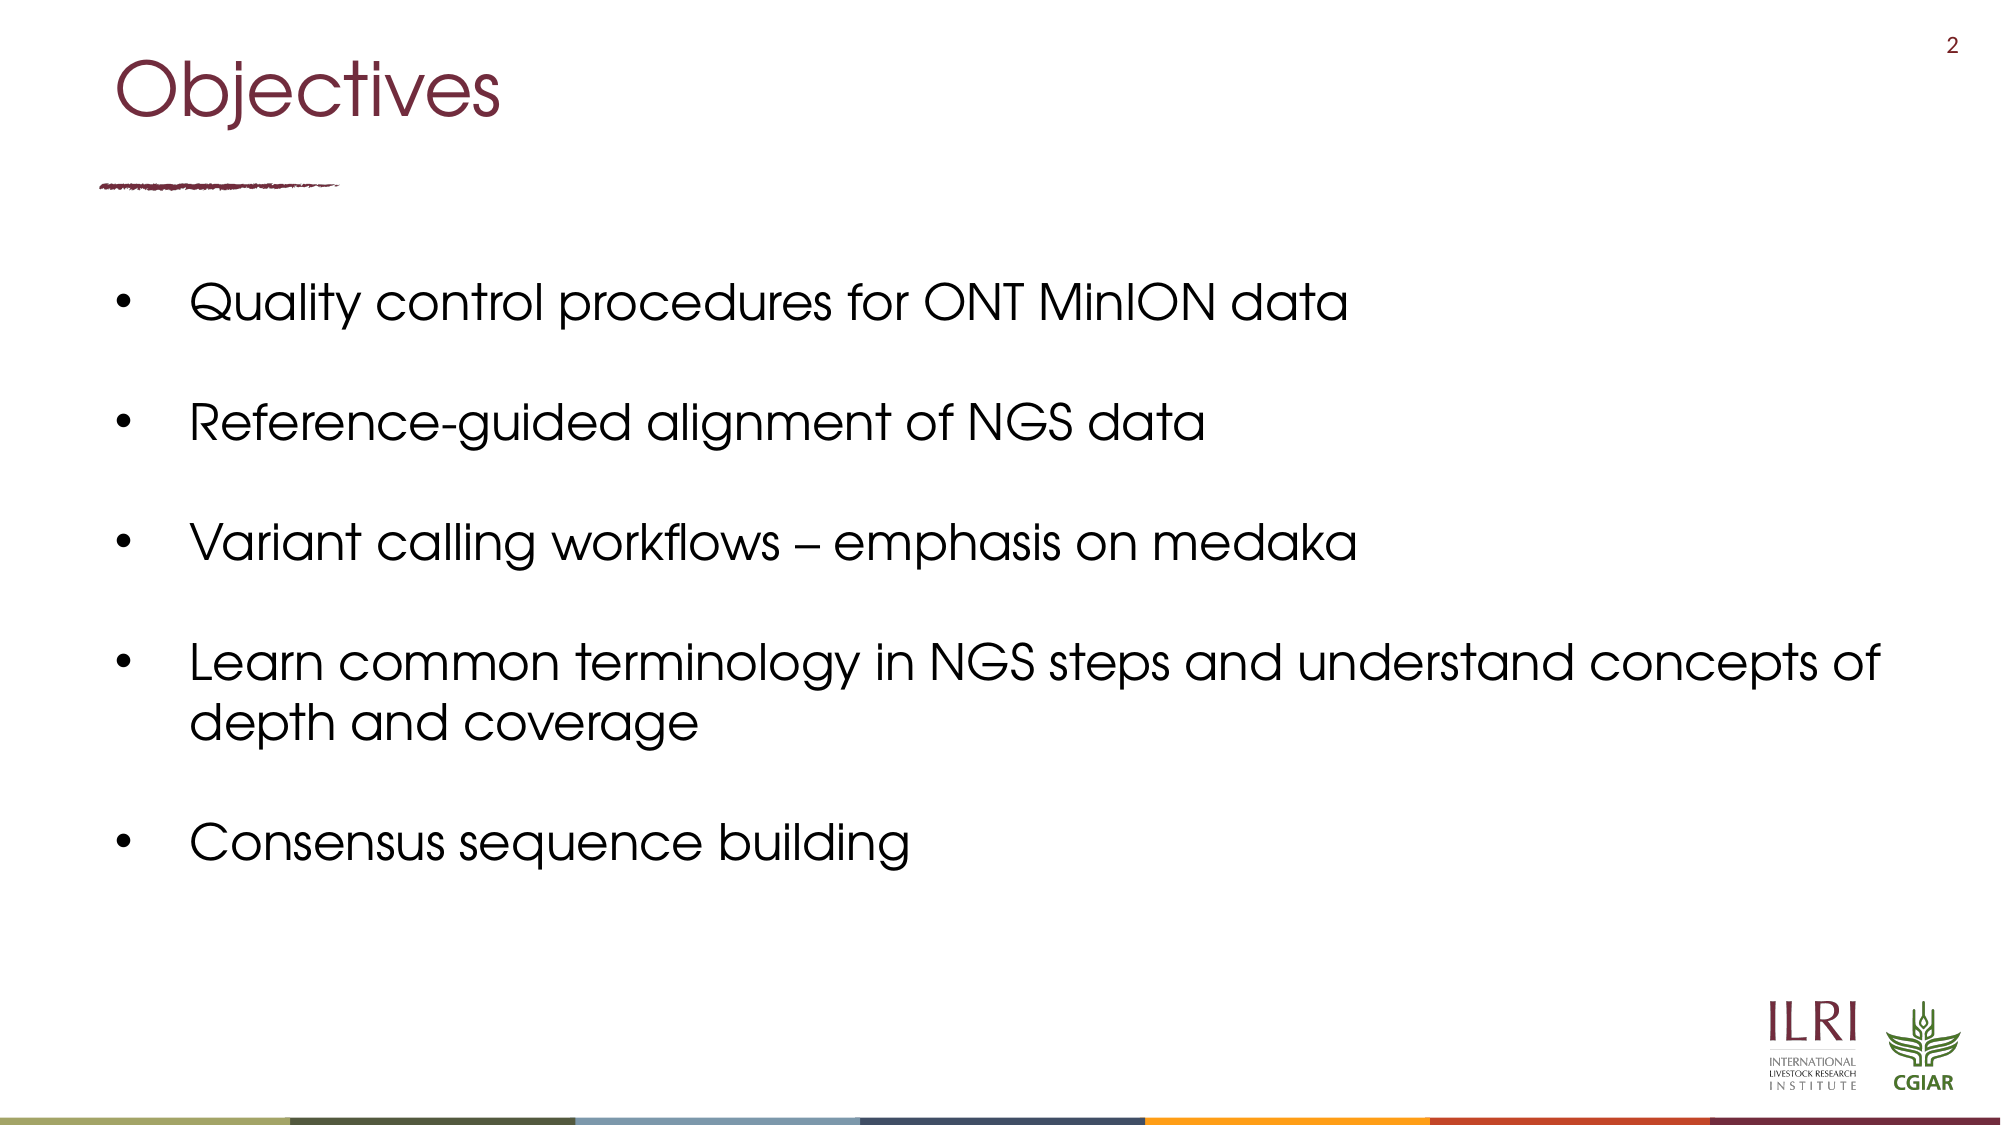

# Objectives
Quality control procedures for ONT MinION data

Reference-guided alignment of NGS data

Variant calling workflows – emphasis on medaka

Learn common terminology in NGS steps and understand concepts of depth and coverage

Consensus sequence building